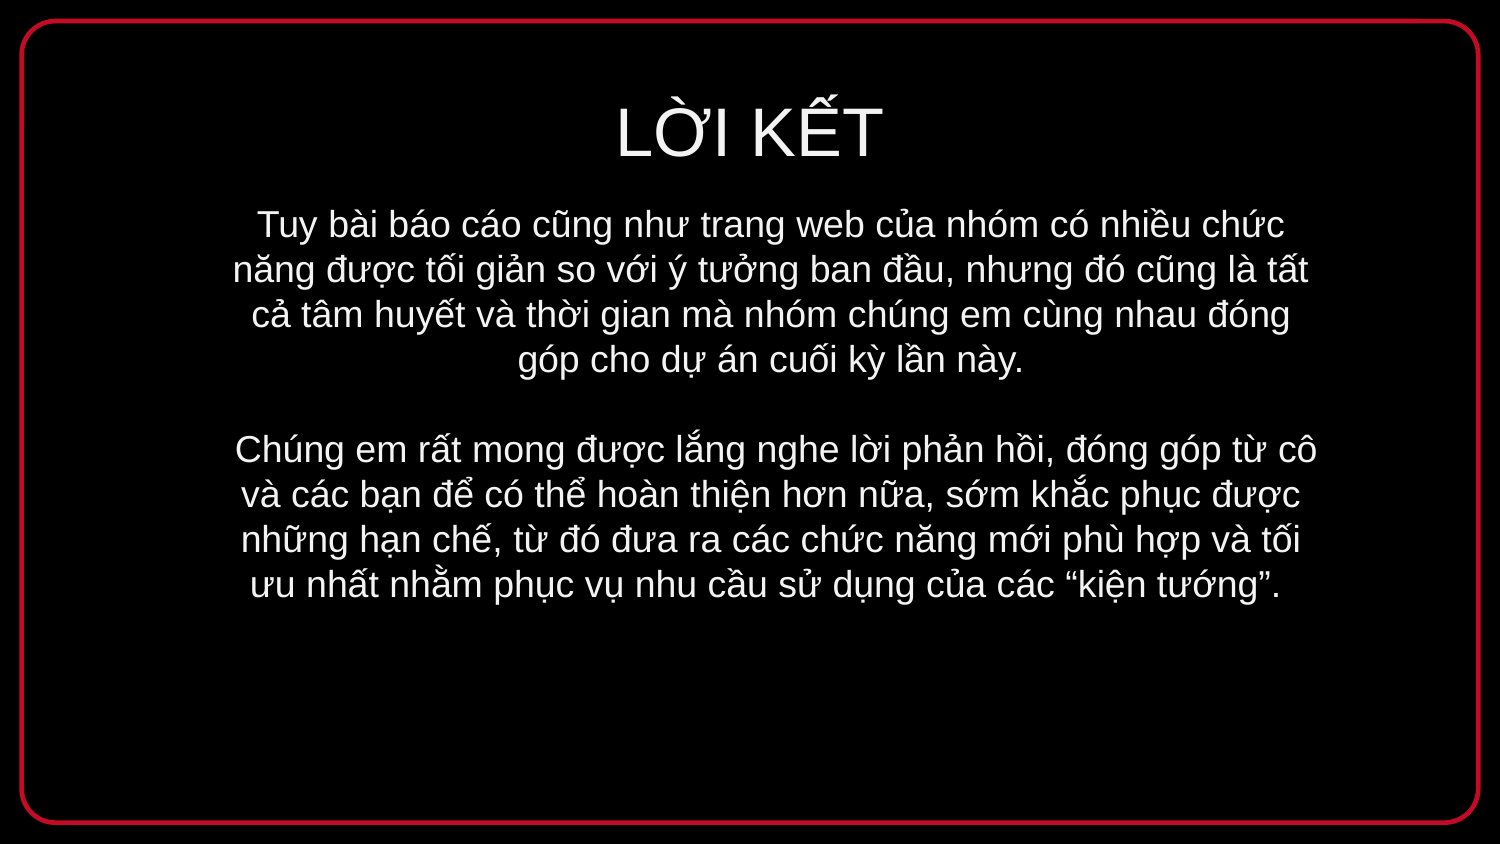

# LỜI KẾT
Tuy bài báo cáo cũng như trang web của nhóm có nhiều chức năng được tối giản so với ý tưởng ban đầu, nhưng đó cũng là tất cả tâm huyết và thời gian mà nhóm chúng em cùng nhau đóng góp cho dự án cuối kỳ lần này.

 Chúng em rất mong được lắng nghe lời phản hồi, đóng góp từ cô và các bạn để có thể hoàn thiện hơn nữa, sớm khắc phục được những hạn chế, từ đó đưa ra các chức năng mới phù hợp và tối ưu nhất nhằm phục vụ nhu cầu sử dụng của các “kiện tướng”.